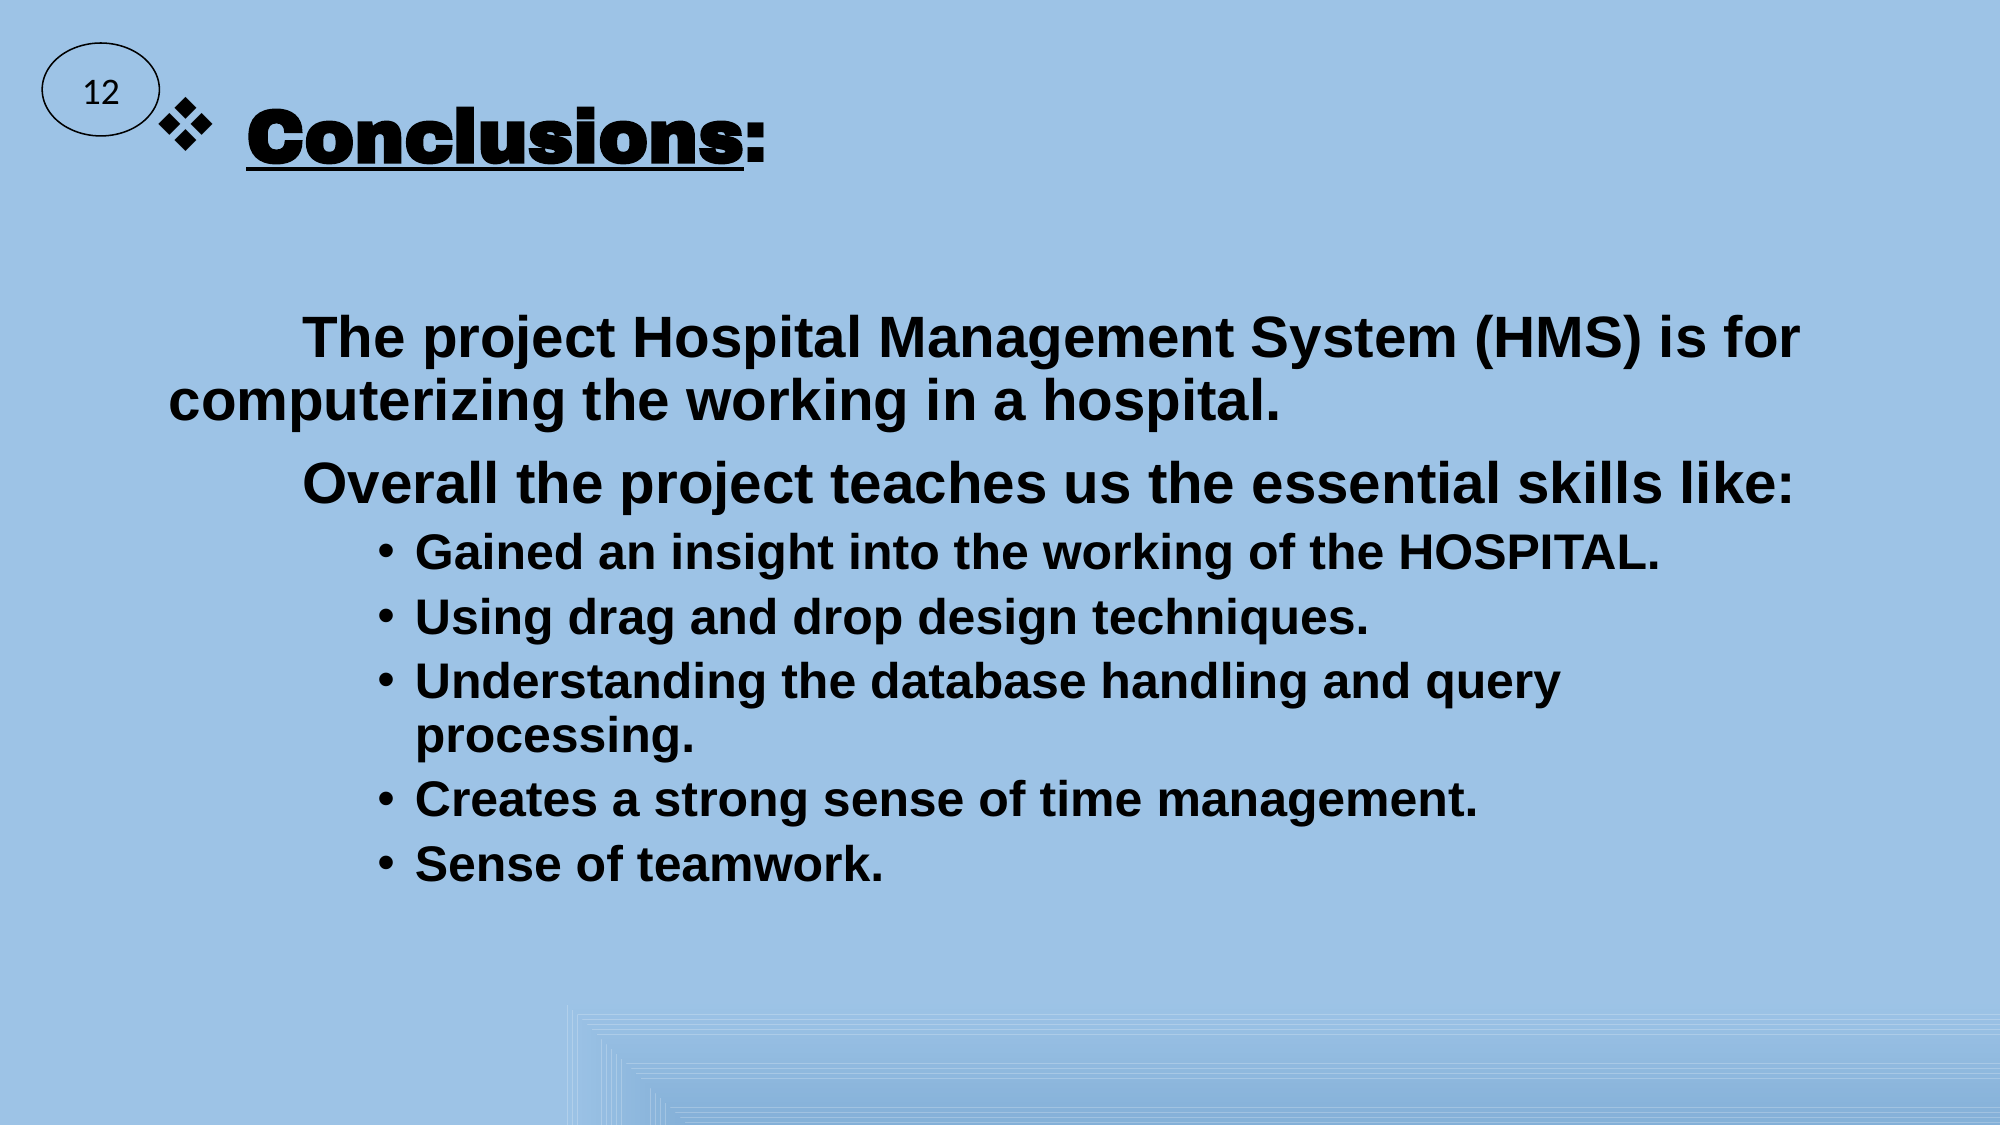

12
# Conclusions:
	The project Hospital Management System (HMS) is for    computerizing the working in a hospital.
	Overall the project teaches us the essential skills like:
Gained an insight into the working of the HOSPITAL.
Using drag and drop design techniques.
Understanding the database handling and query processing.
Creates a strong sense of time management.
Sense of teamwork.